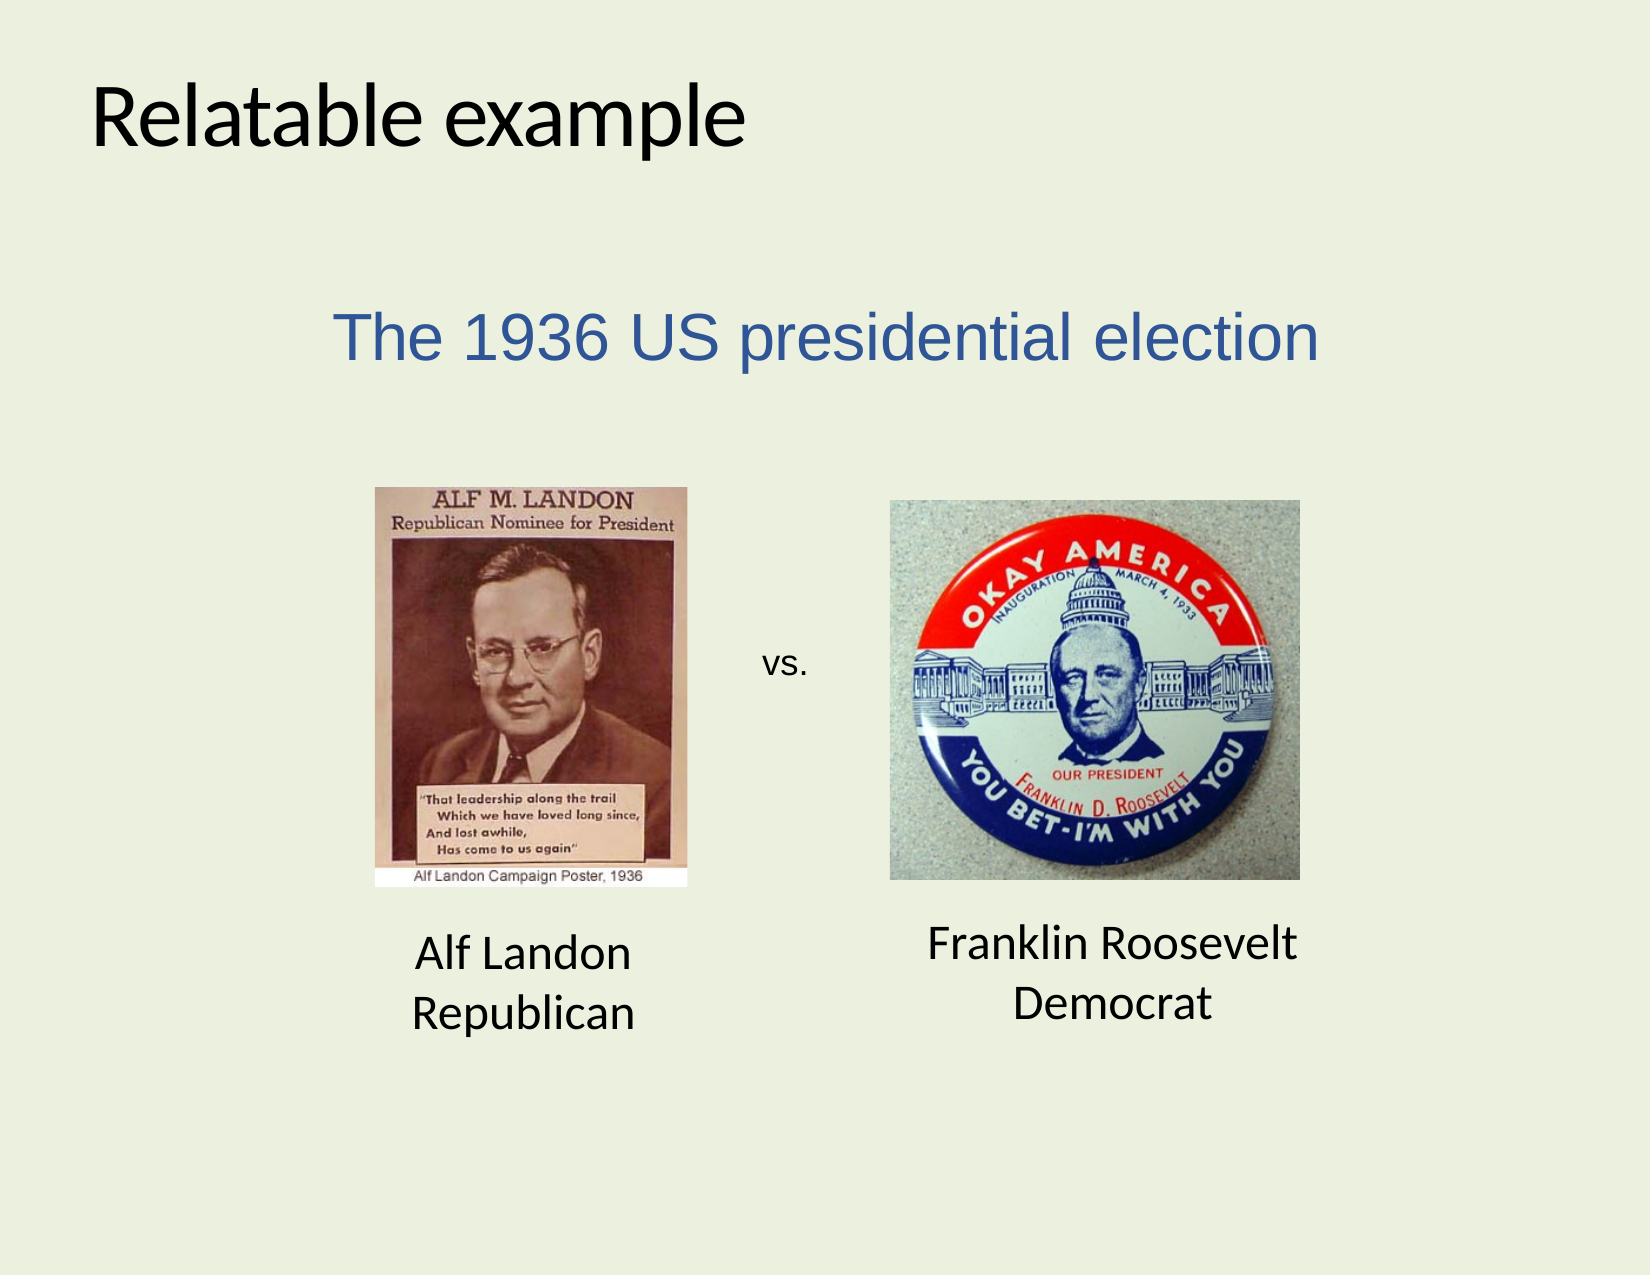

Relatable example
The 1936 US presidential election

vs.
Franklin Roosevelt
Democrat
Alf Landon
Republican